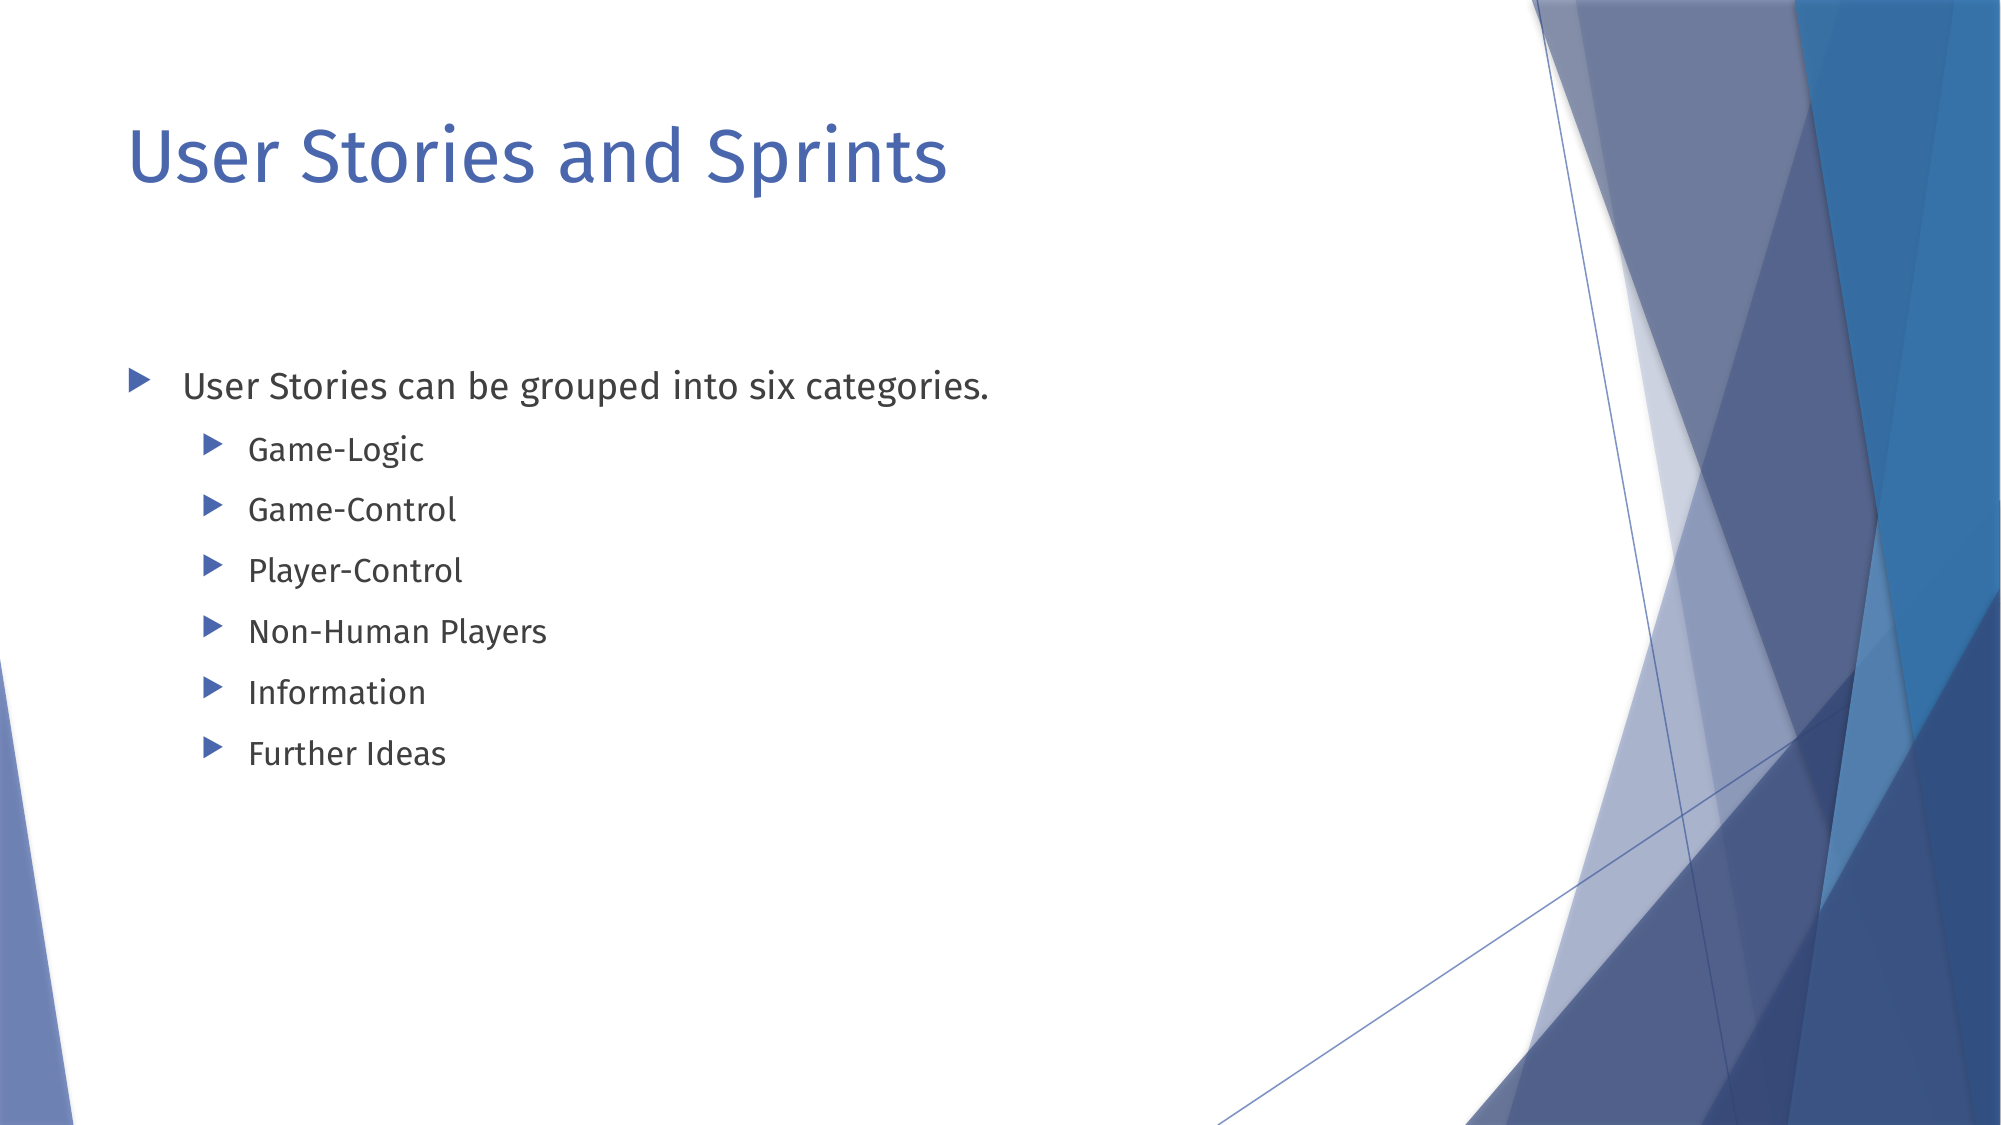

# User Stories and Sprints
User Stories can be grouped into six categories.
Game-Logic
Game-Control
Player-Control
Non-Human Players
Information
Further Ideas